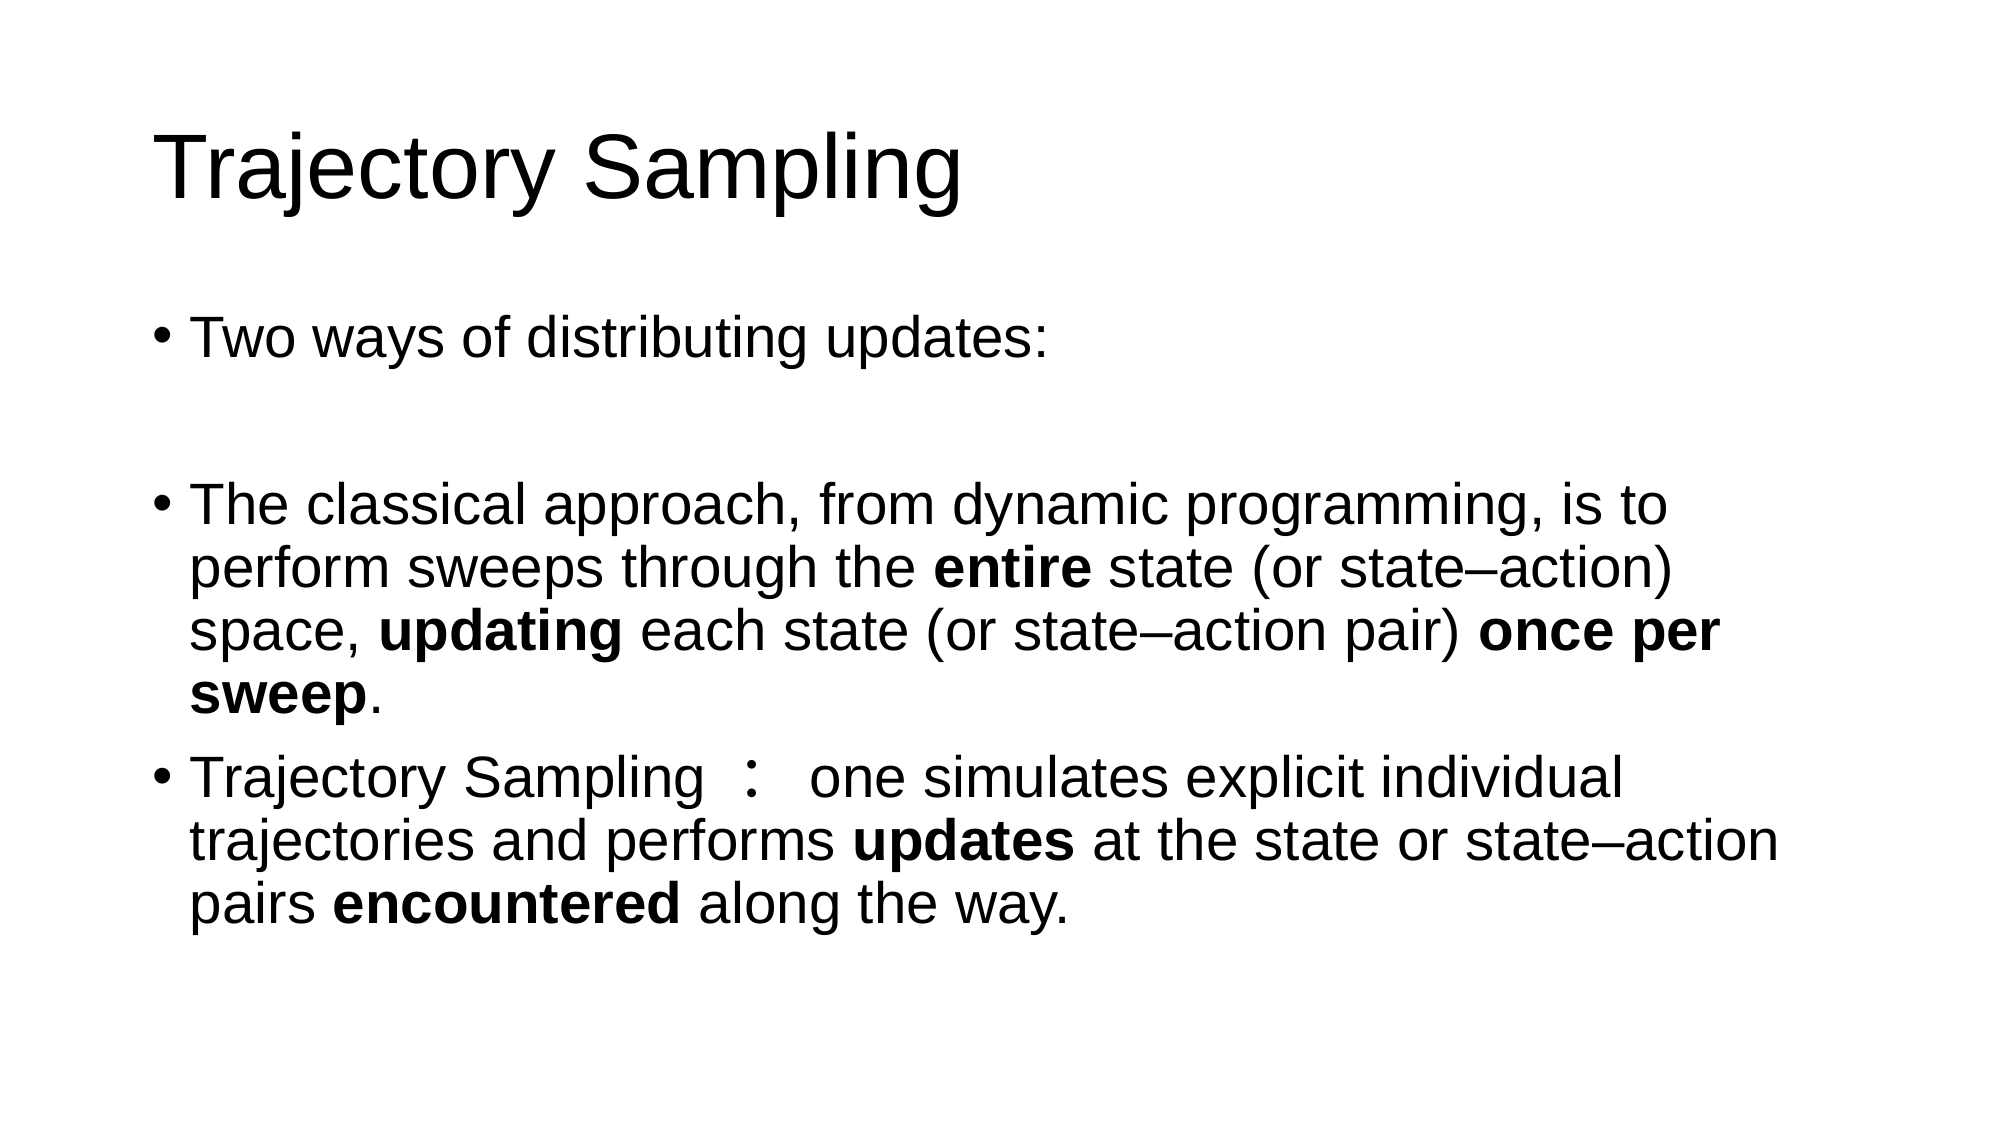

# Trajectory Sampling
Two ways of distributing updates:

The classical approach, from dynamic programming, is to perform sweeps through the entire state (or state–action) space, updating each state (or state–action pair) once per sweep.
Trajectory Sampling ：one simulates explicit individual trajectories and performs updates at the state or state–action pairs encountered along the way.